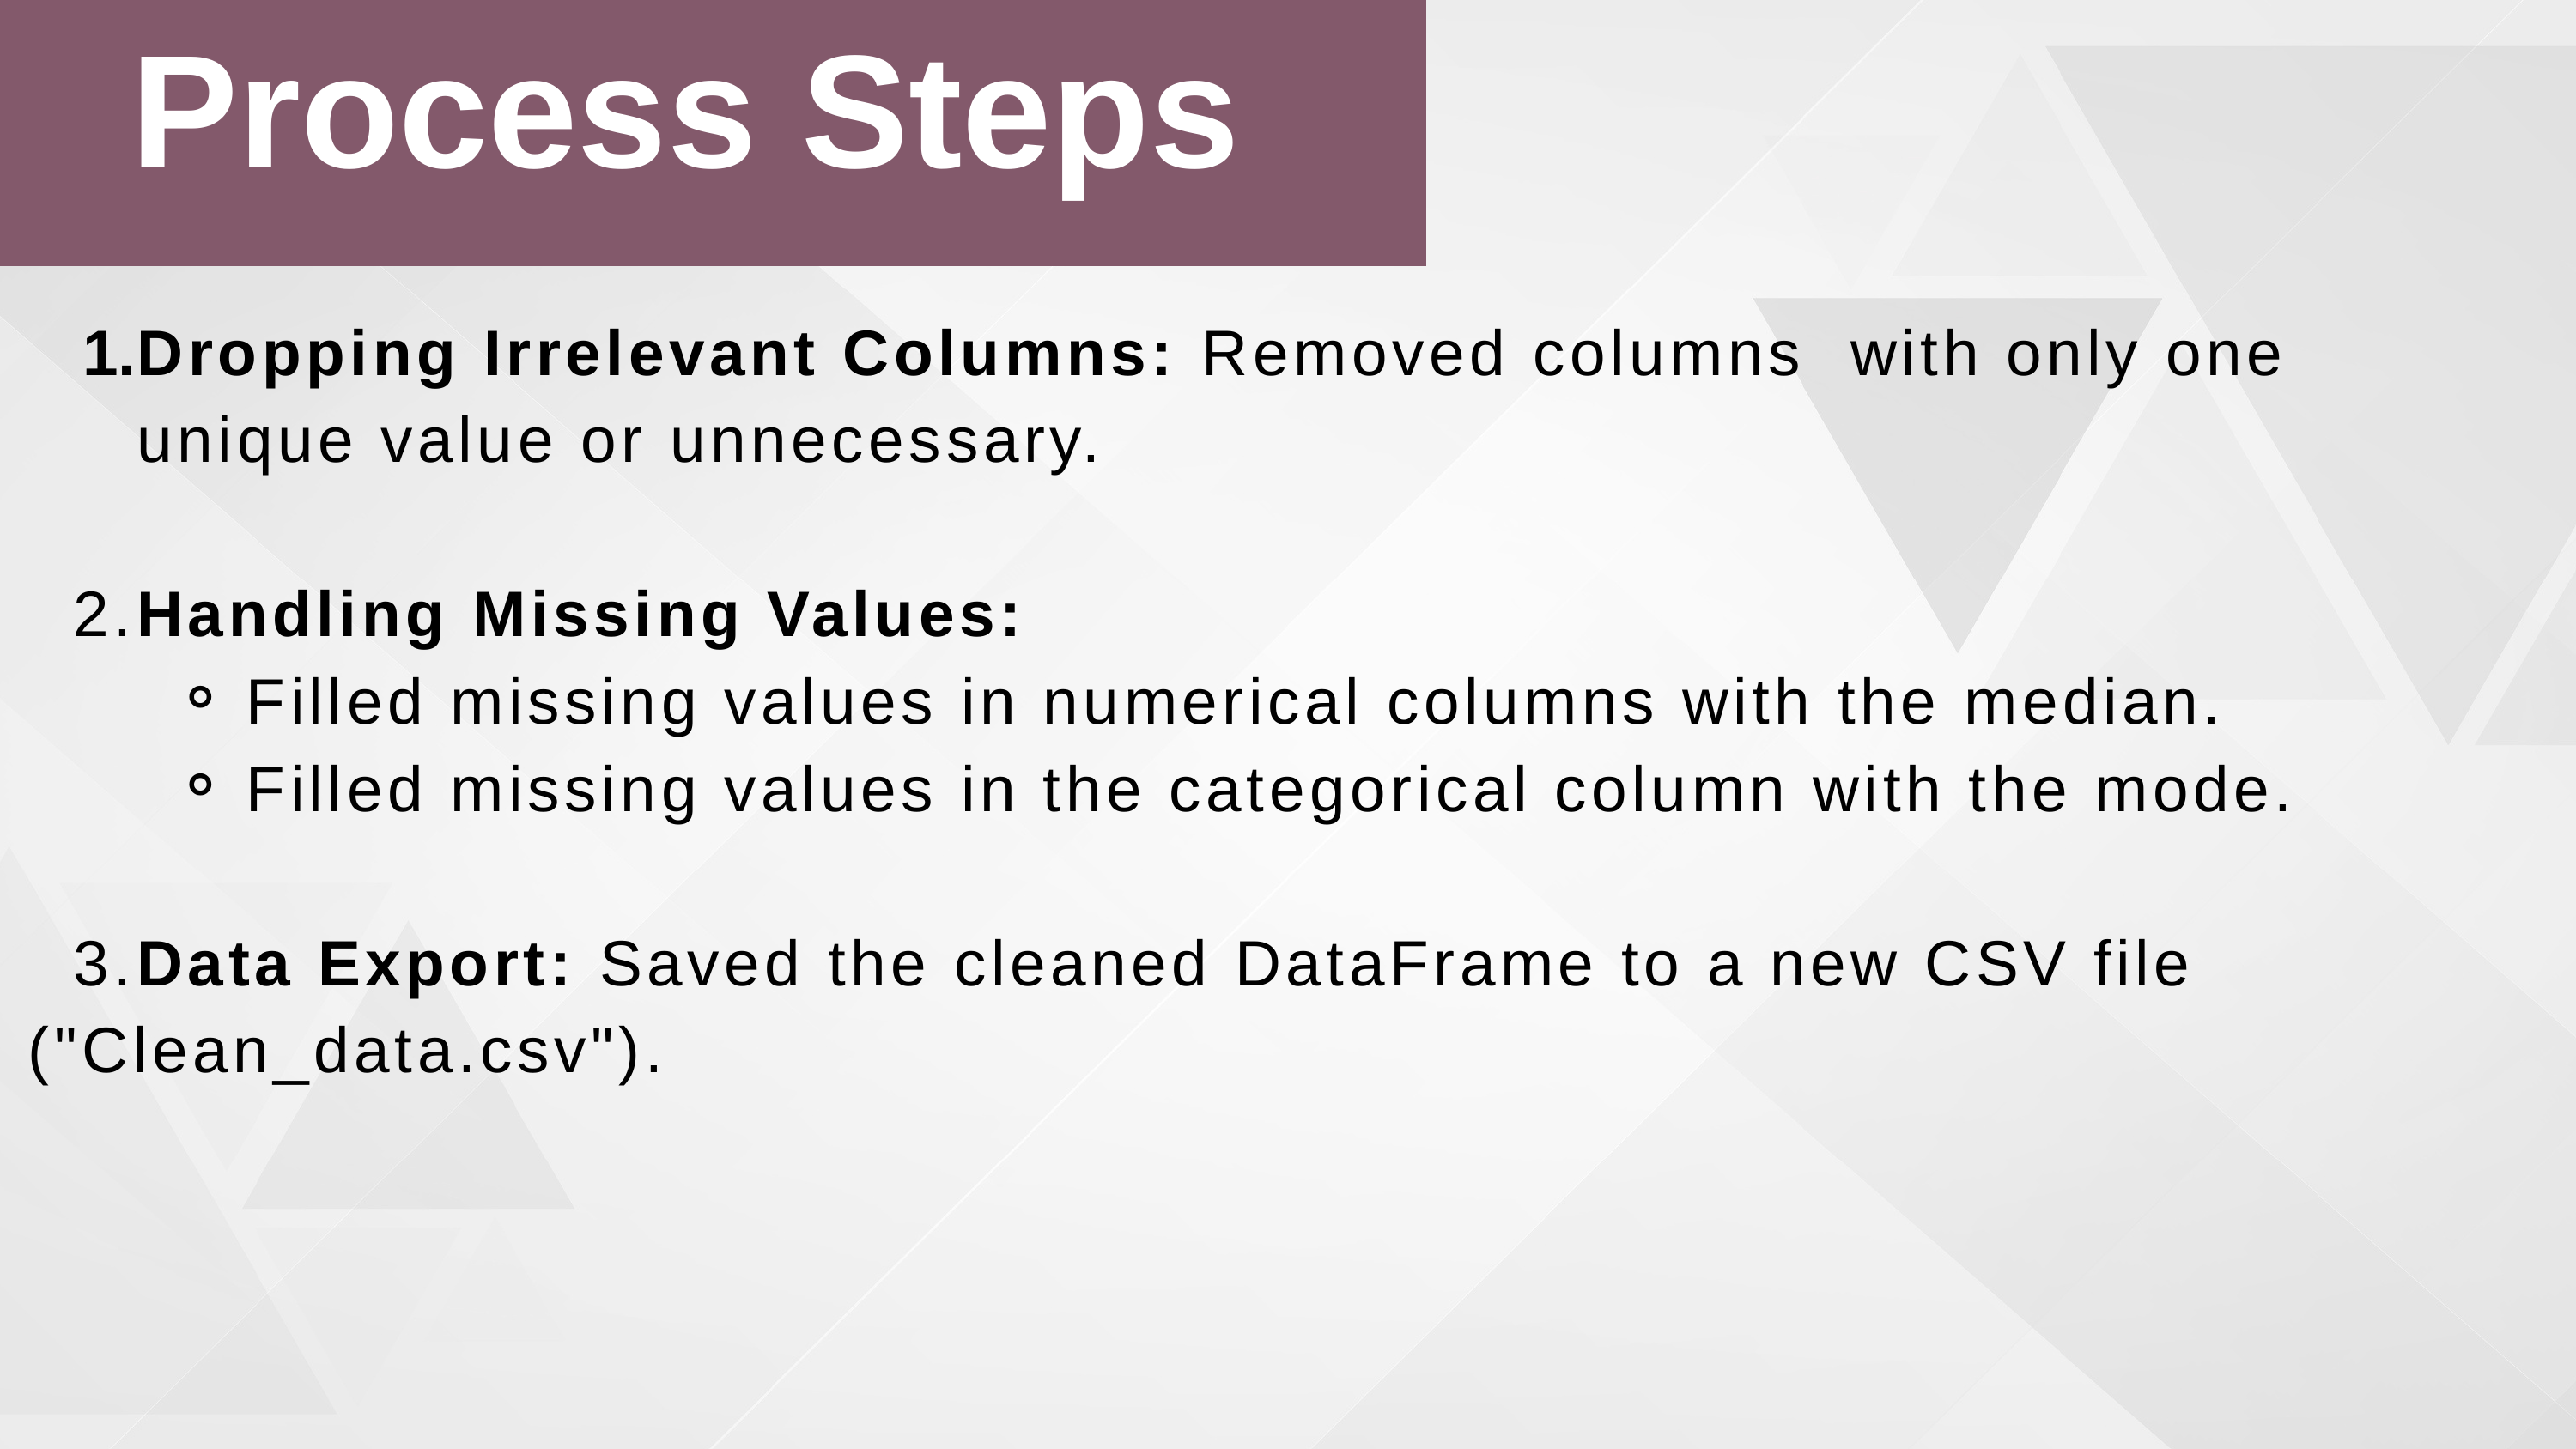

Process Steps
Dropping Irrelevant Columns: Removed columns  with only one unique value or unnecessary.

  2.Handling Missing Values:
Filled missing values in numerical columns with the median.
Filled missing values in the categorical column with the mode.

  3.Data Export: Saved the cleaned DataFrame to a new CSV file ("Clean_data.csv").